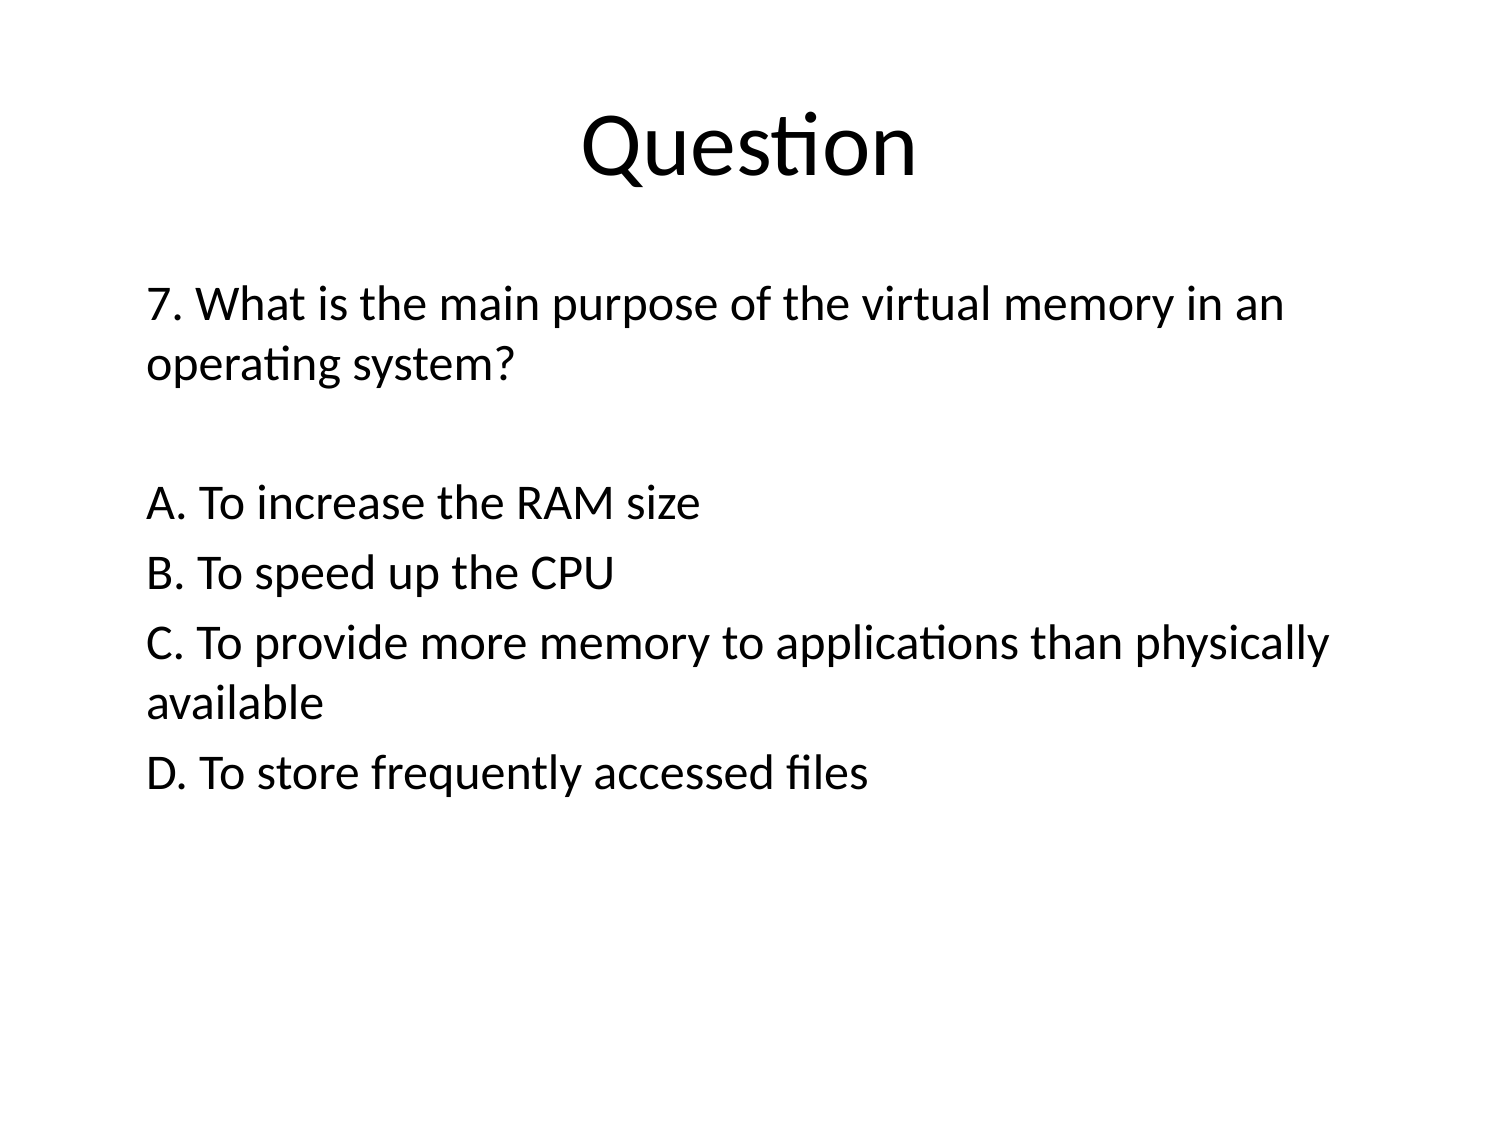

# Question
7. What is the main purpose of the virtual memory in an operating system?

A. To increase the RAM size
B. To speed up the CPU
C. To provide more memory to applications than physically available
D. To store frequently accessed files